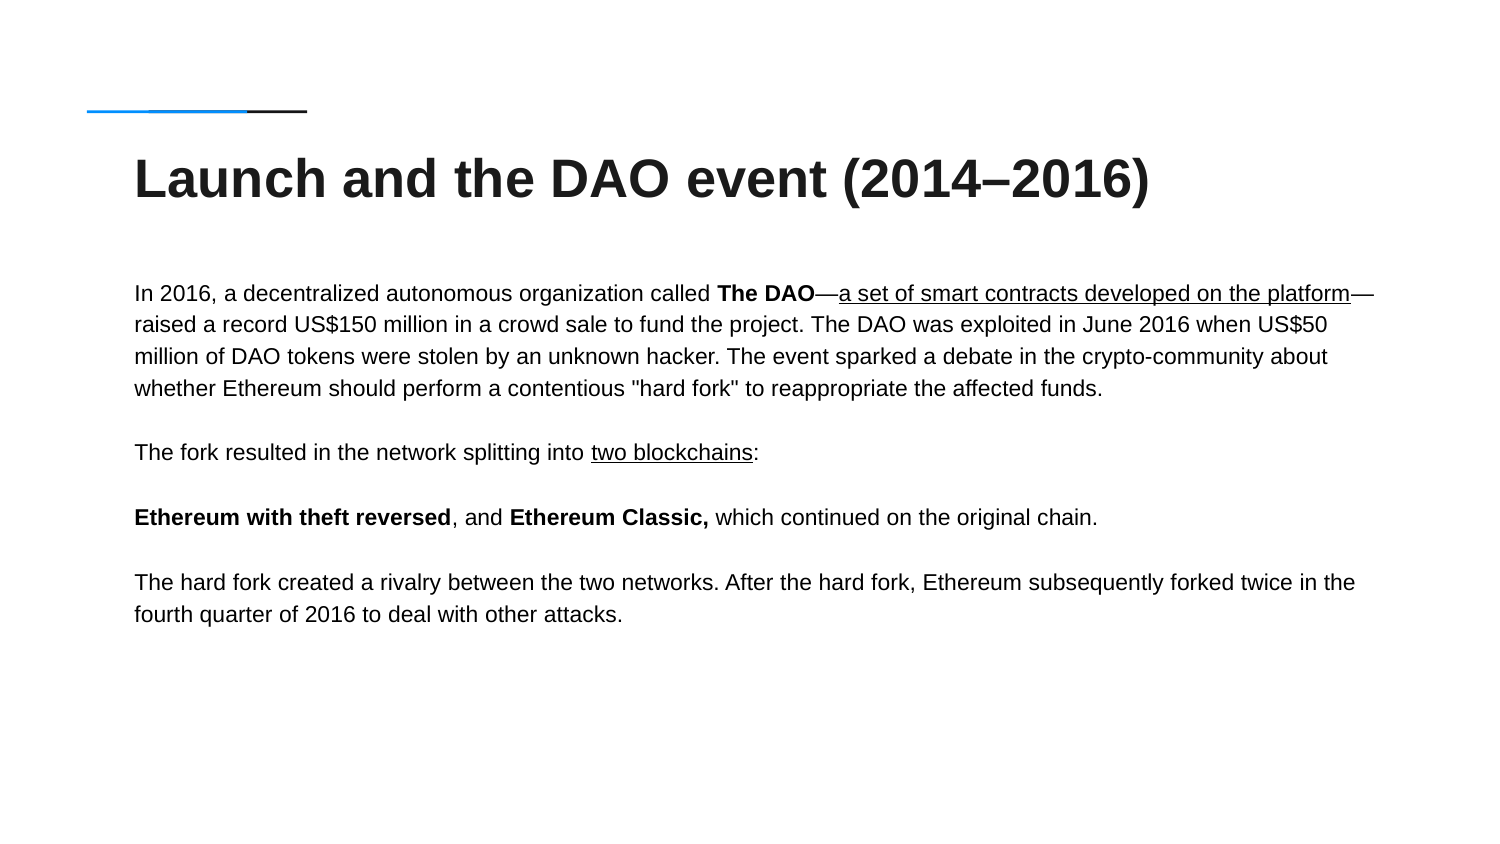

Launch and the DAO event (2014–2016)

In 2016, a decentralized autonomous organization called The DAO—a set of smart contracts developed on the platform—raised a record US$150 million in a crowd sale to fund the project. The DAO was exploited in June 2016 when US$50 million of DAO tokens were stolen by an unknown hacker. The event sparked a debate in the crypto-community about whether Ethereum should perform a contentious "hard fork" to reappropriate the affected funds.
The fork resulted in the network splitting into two blockchains:
Ethereum with theft reversed, and Ethereum Classic, which continued on the original chain.
The hard fork created a rivalry between the two networks. After the hard fork, Ethereum subsequently forked twice in the fourth quarter of 2016 to deal with other attacks.